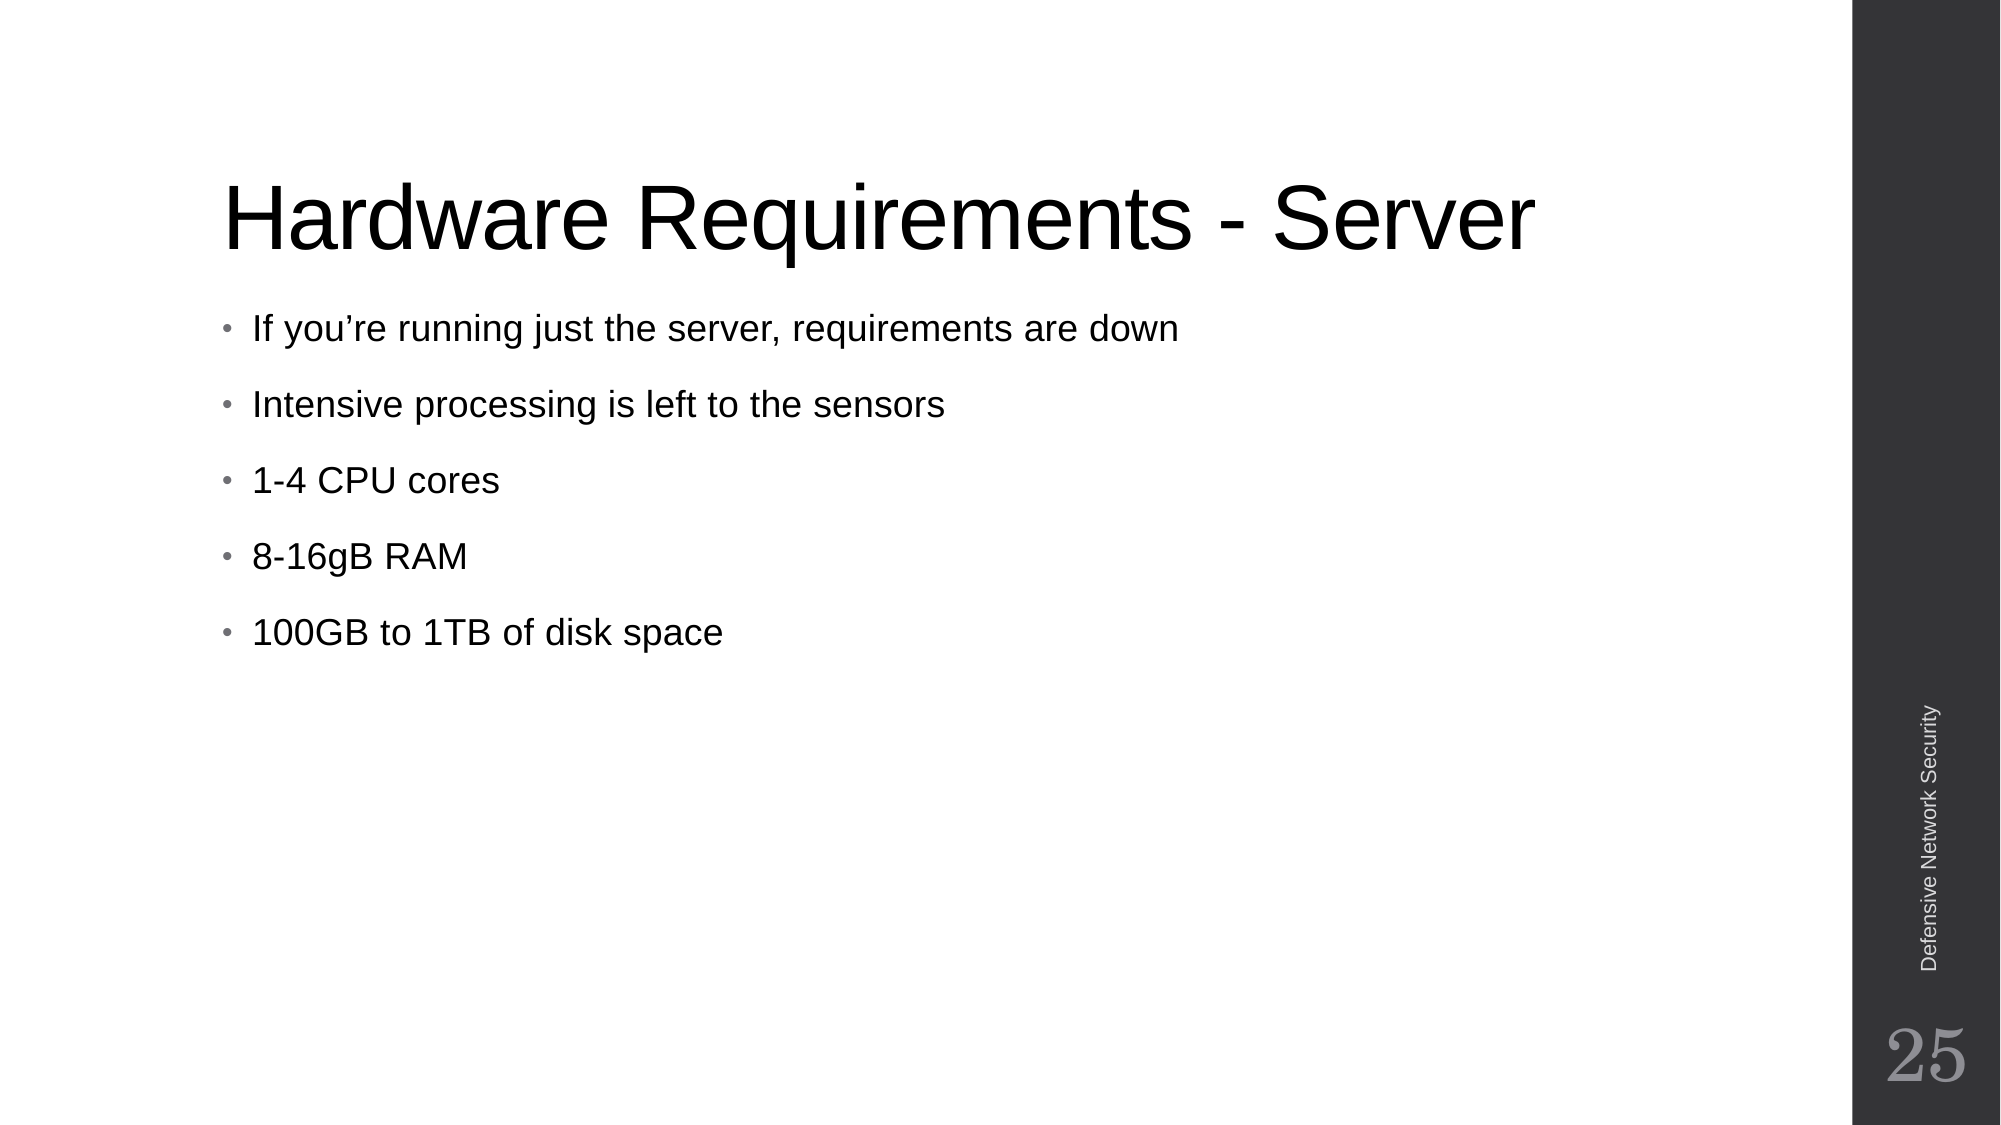

# Hardware Requirements - Server
If you’re running just the server, requirements are down
Intensive processing is left to the sensors
1-4 CPU cores
8-16gB RAM
100GB to 1TB of disk space

Defensive Network Security
25